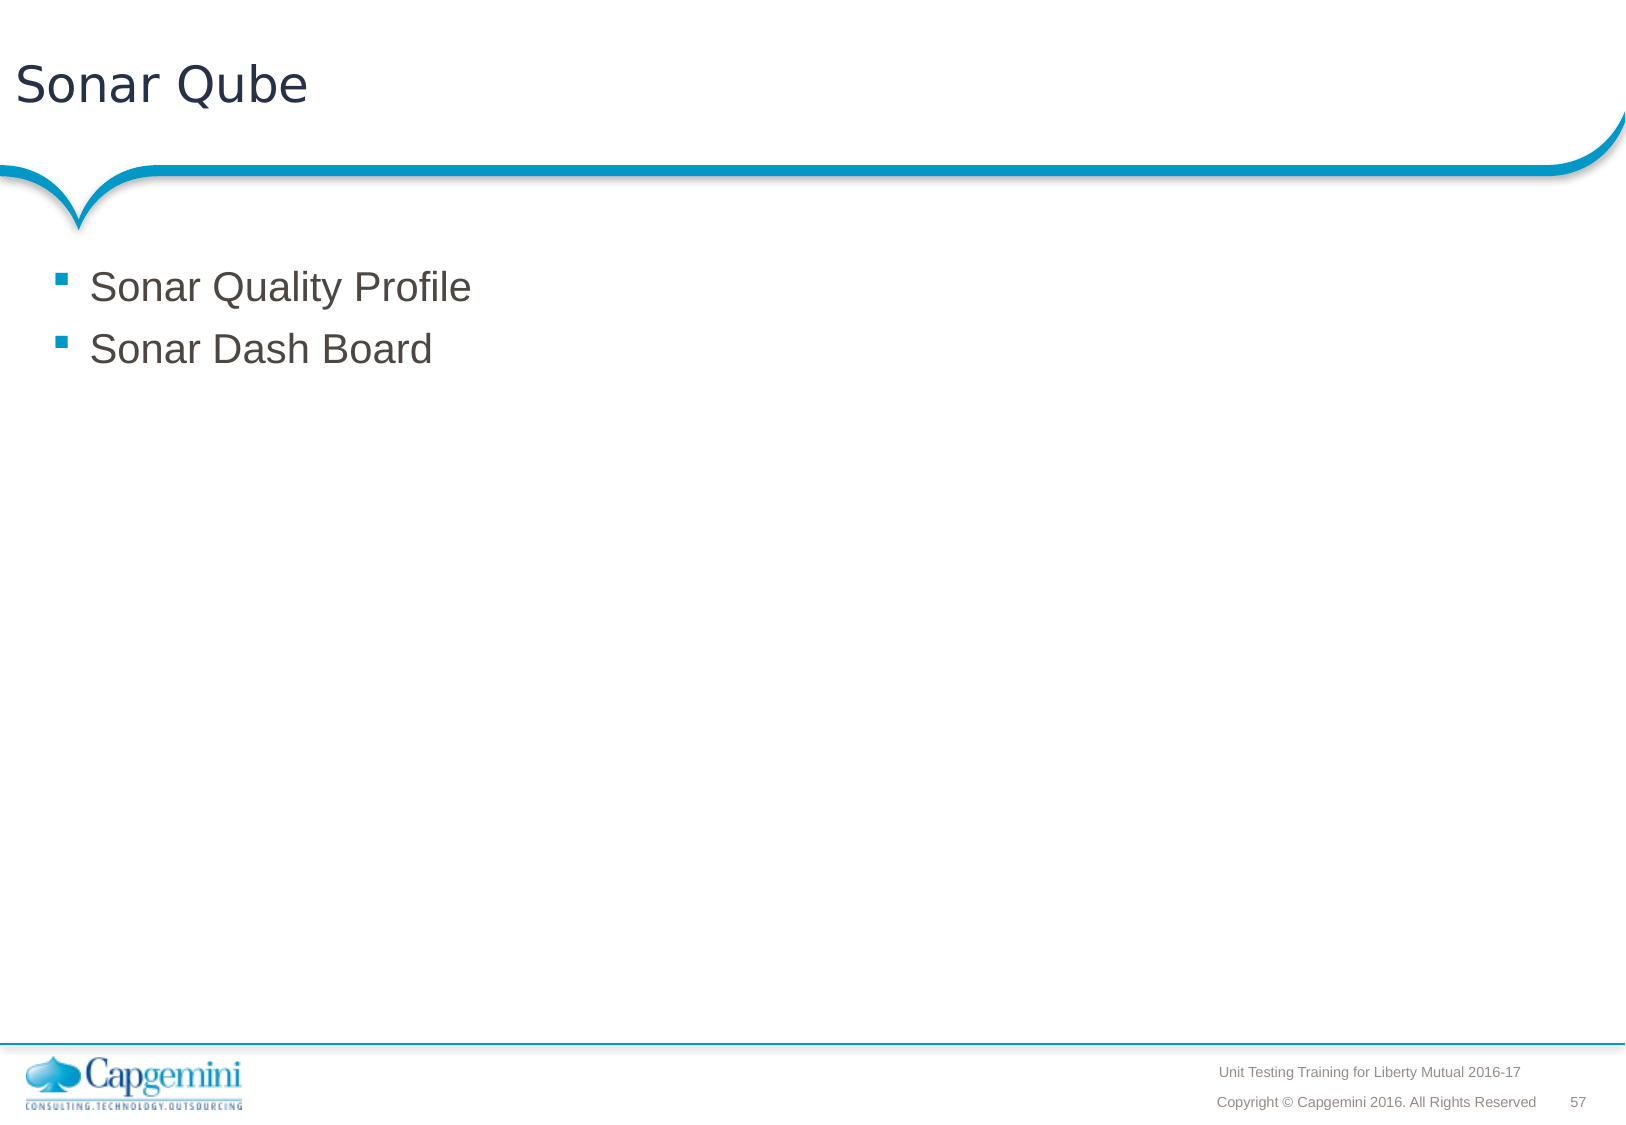

# Sonar Qube
Sonar Quality Profile
Sonar Dash Board